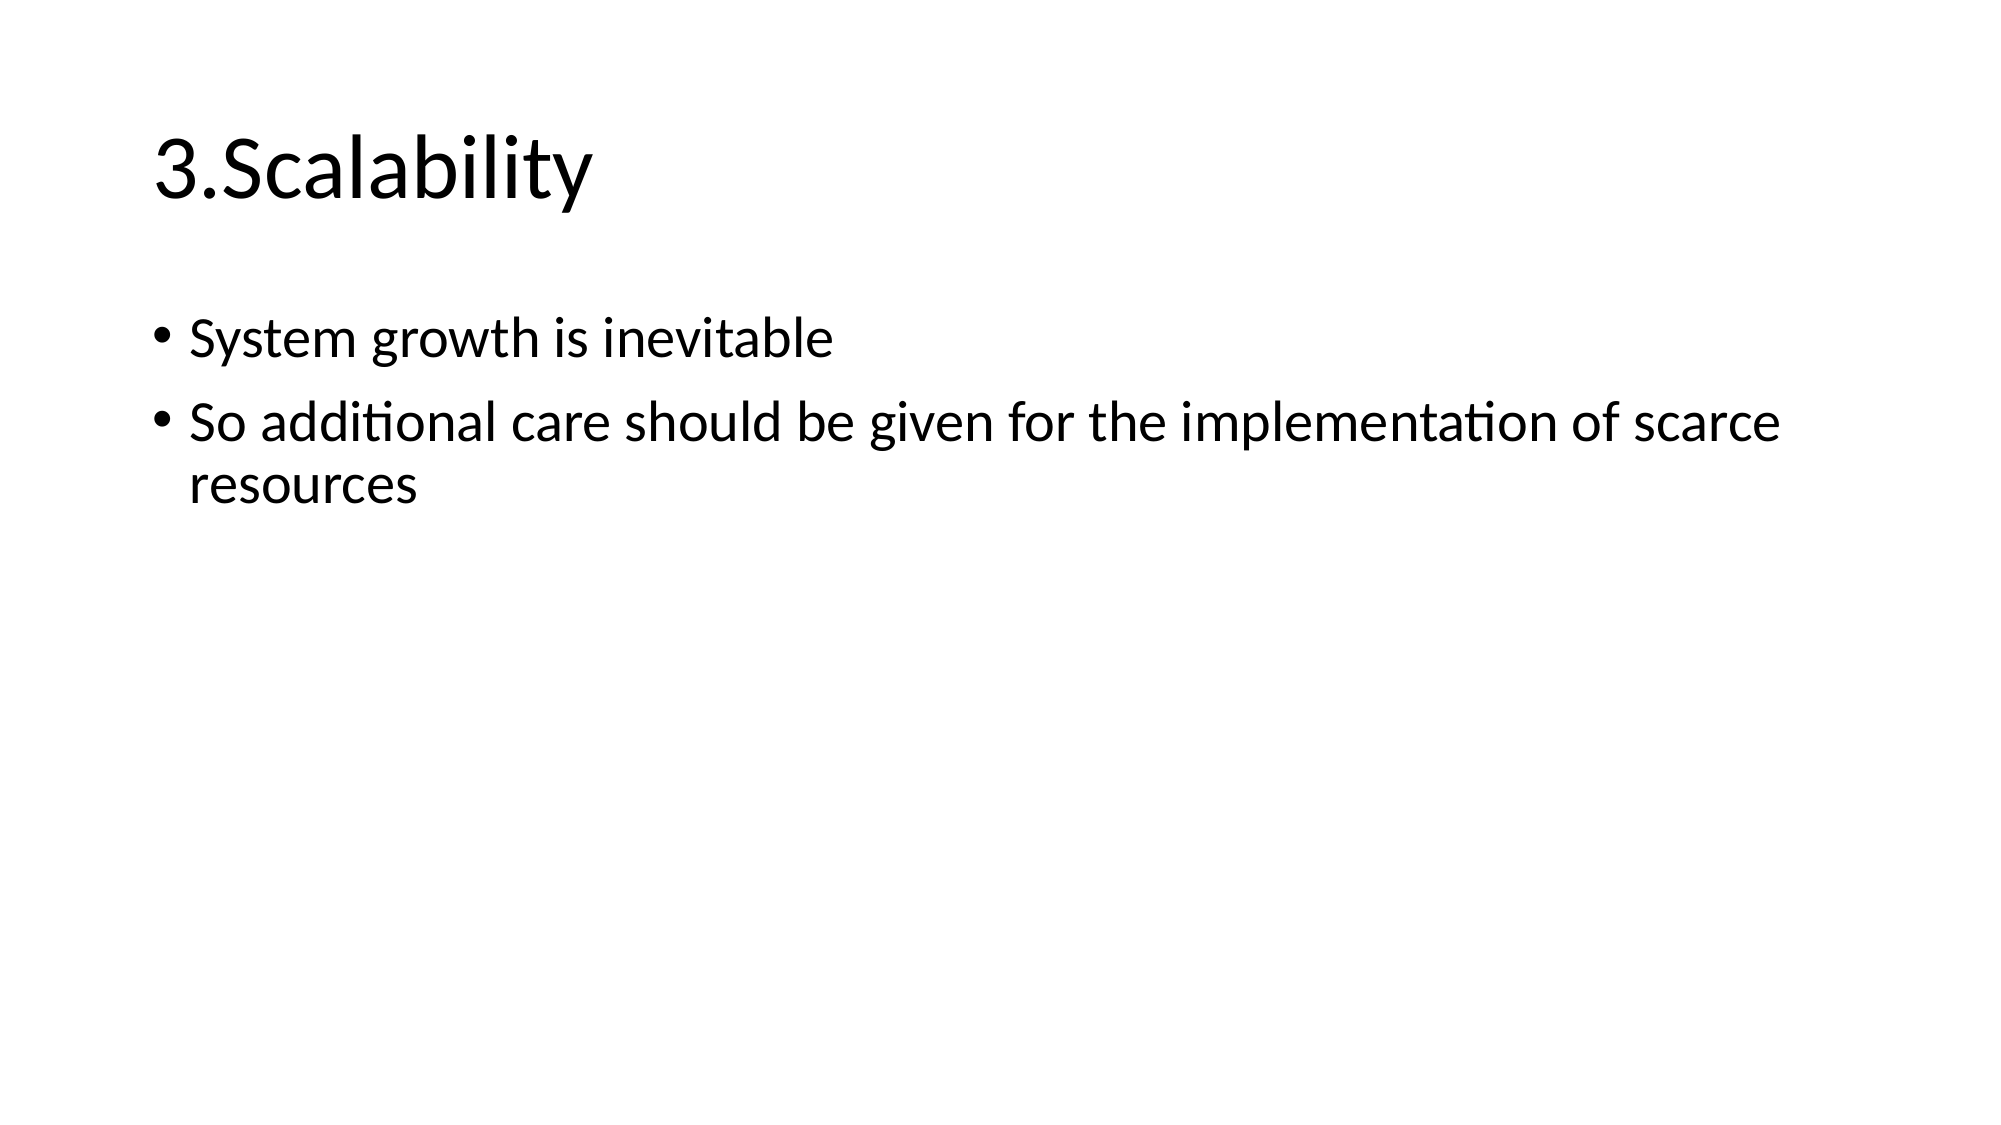

# 3.Scalability
System growth is inevitable
So additional care should be given for the implementation of scarce resources